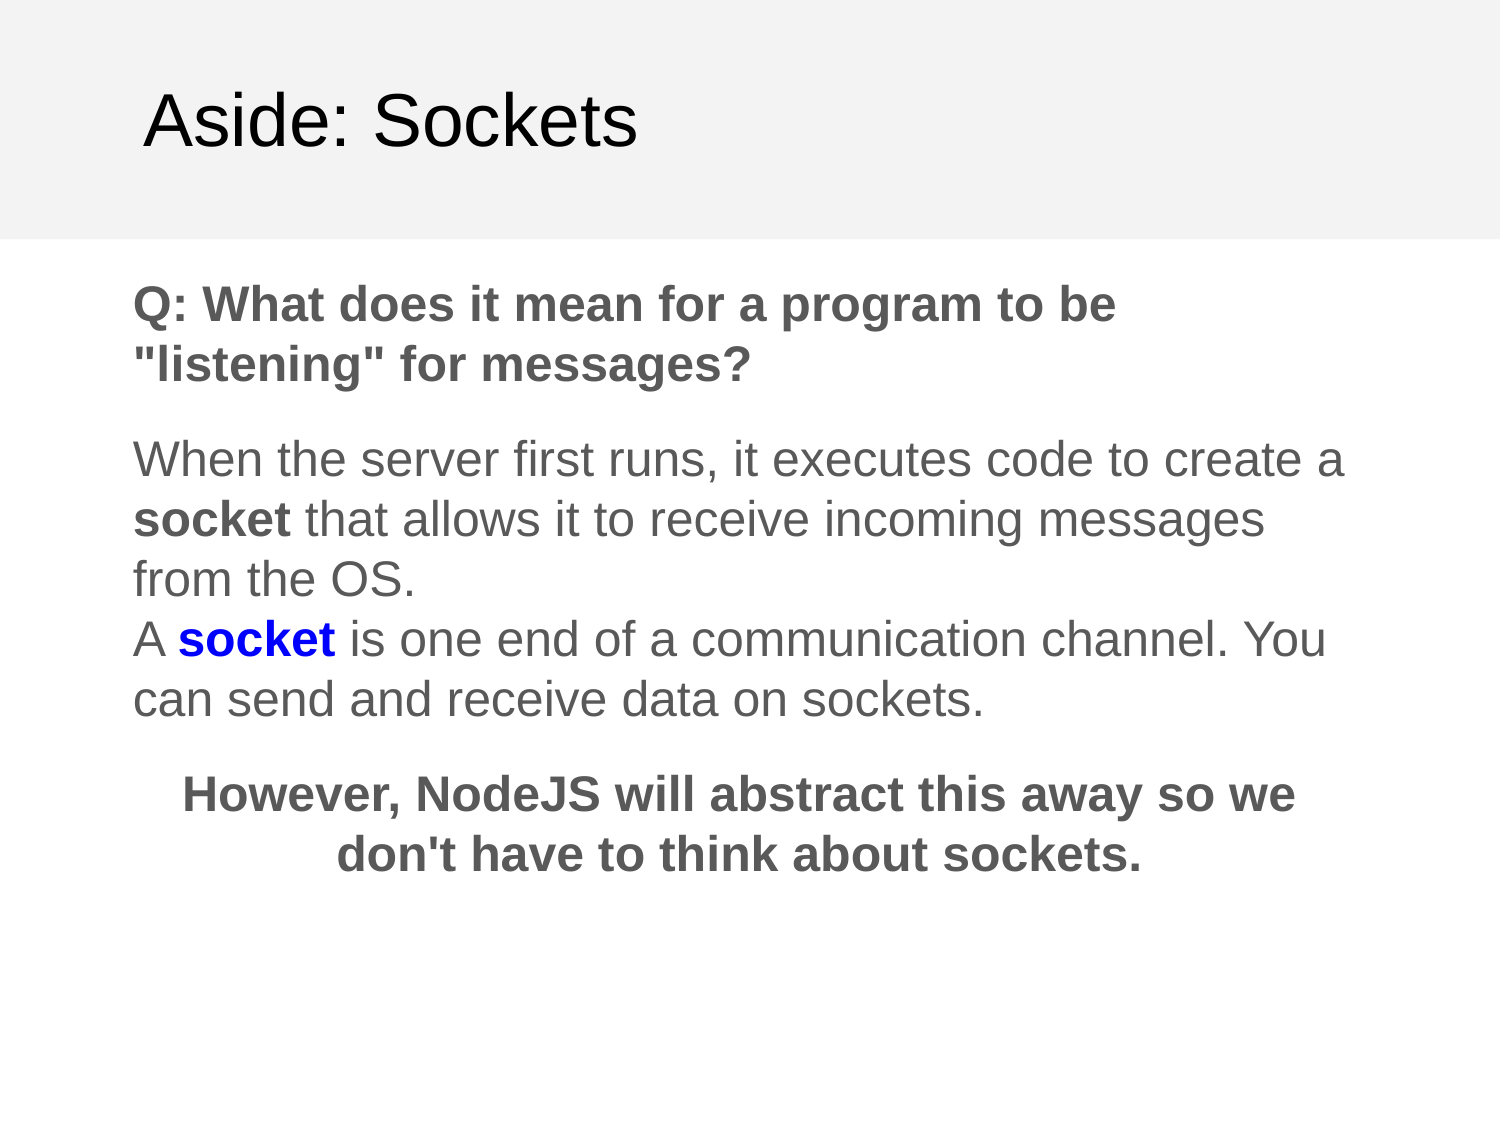

Aside: Sockets
Q: What does it mean for a program to be "listening" for messages?

When the server first runs, it executes code to create a socket that allows it to receive incoming messages from the OS.
A socket is one end of a communication channel. You can send and receive data on sockets.

However, NodeJS will abstract this away so we don't have to think about sockets.